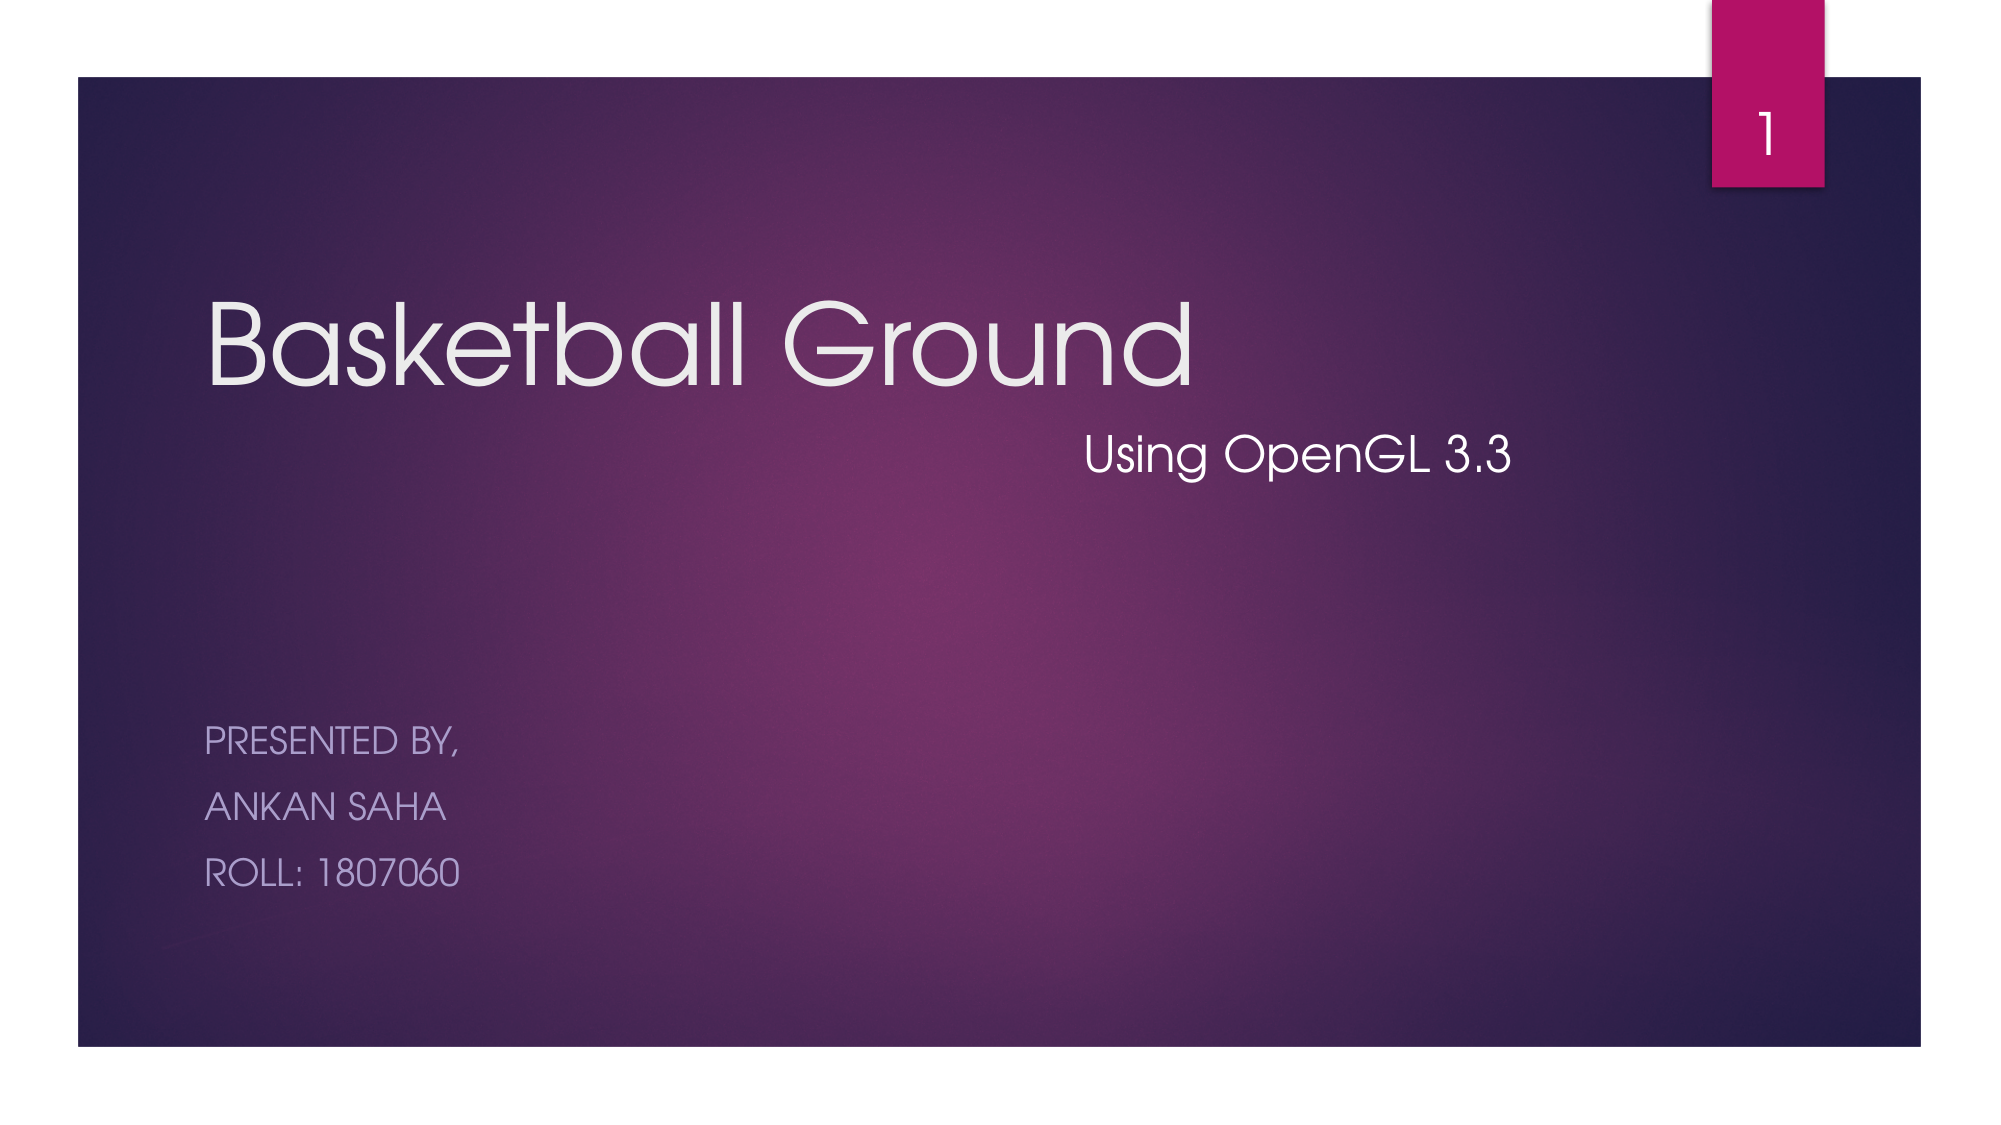

1
# Basketball Ground
Using OpenGL 3.3
Presented By,
Ankan Saha
Roll: 1807060